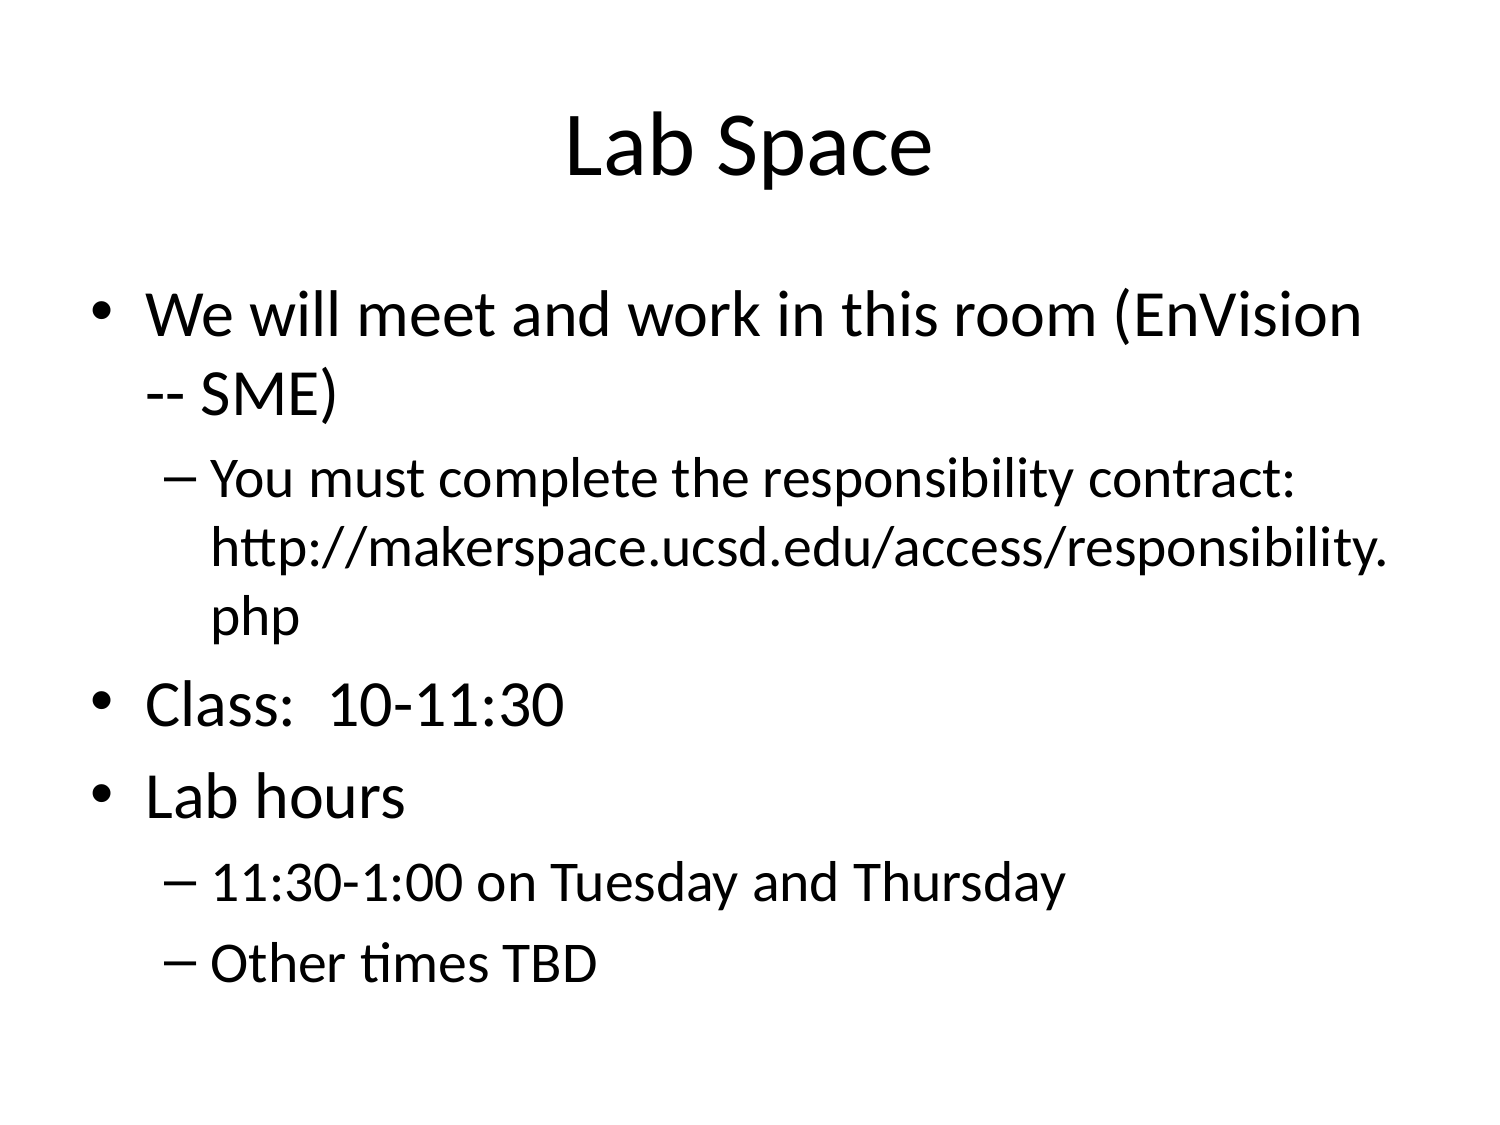

# Lab Space
We will meet and work in this room (EnVision -- SME)
You must complete the responsibility contract: http://makerspace.ucsd.edu/access/responsibility.php
Class:  10-11:30
Lab hours
11:30-1:00 on Tuesday and Thursday
Other times TBD